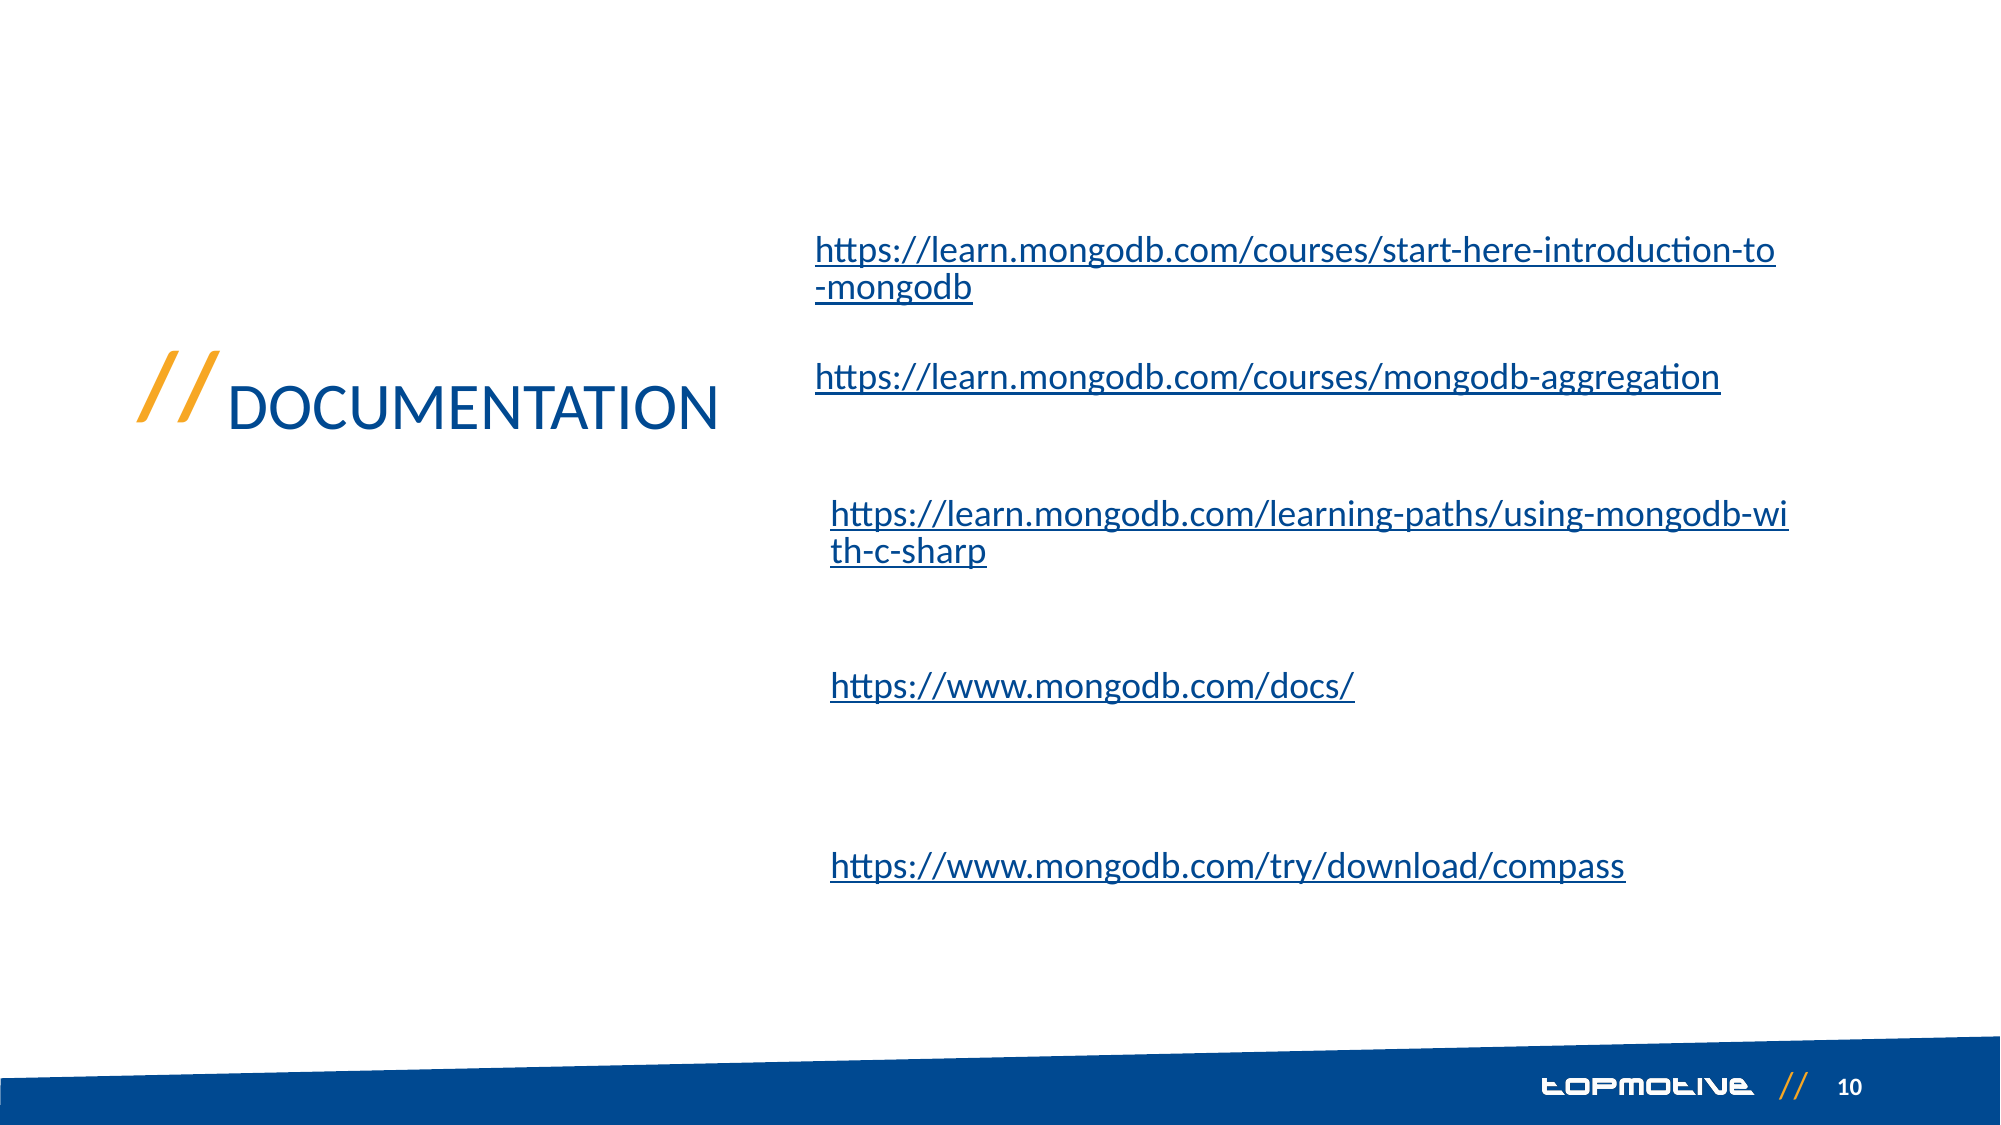

https://learn.mongodb.com/courses/start-here-introduction-to-mongodb

https://learn.mongodb.com/courses/mongodb-aggregation

# Documentation
https://learn.mongodb.com/learning-paths/using-mongodb-with-c-sharp

https://www.mongodb.com/docs/

https://www.mongodb.com/try/download/compass

10